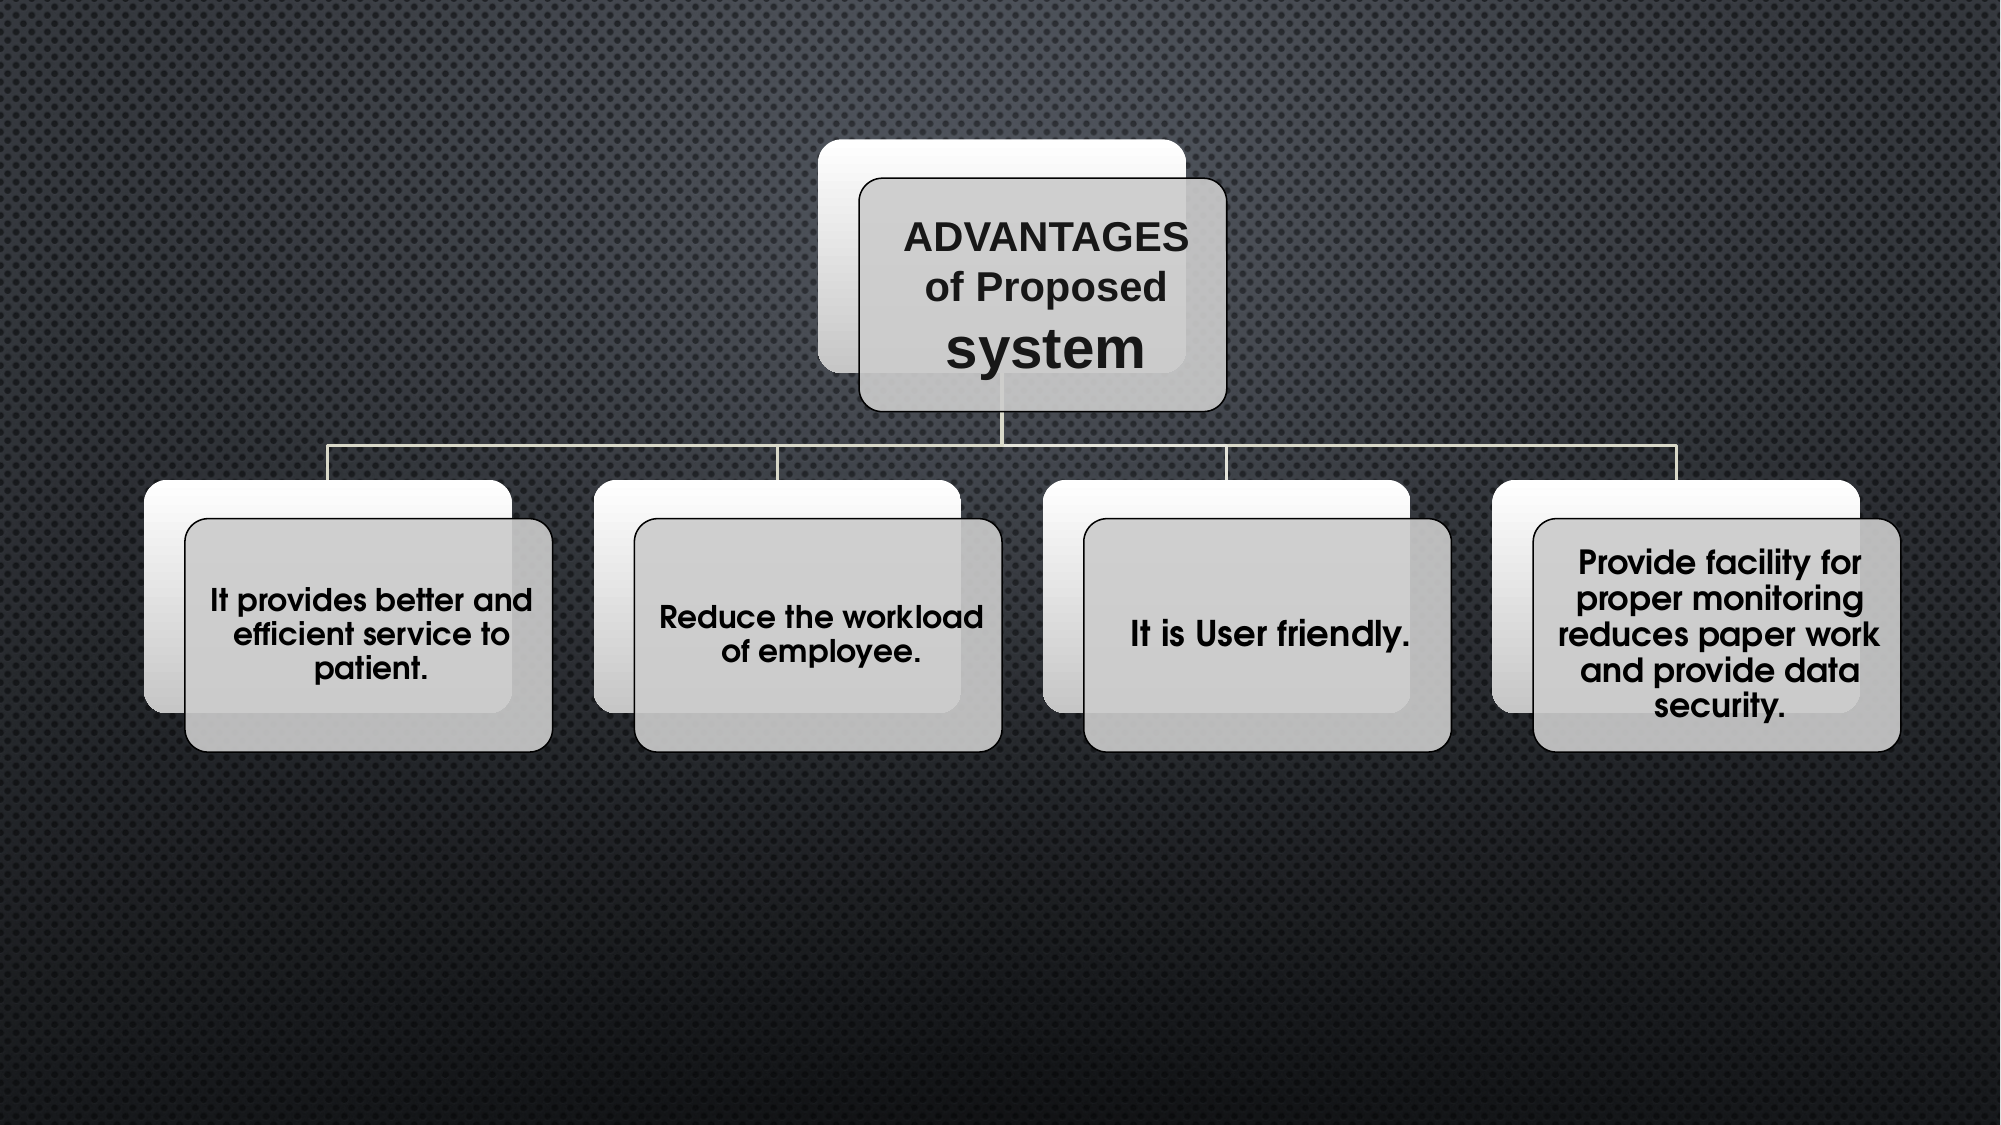

ADVANTAGES of Proposed system
It provides better and efficient service to patient.
Reduce the workload of employee.
It is User friendly.
Provide facility for proper monitoring reduces paper work and provide data security.